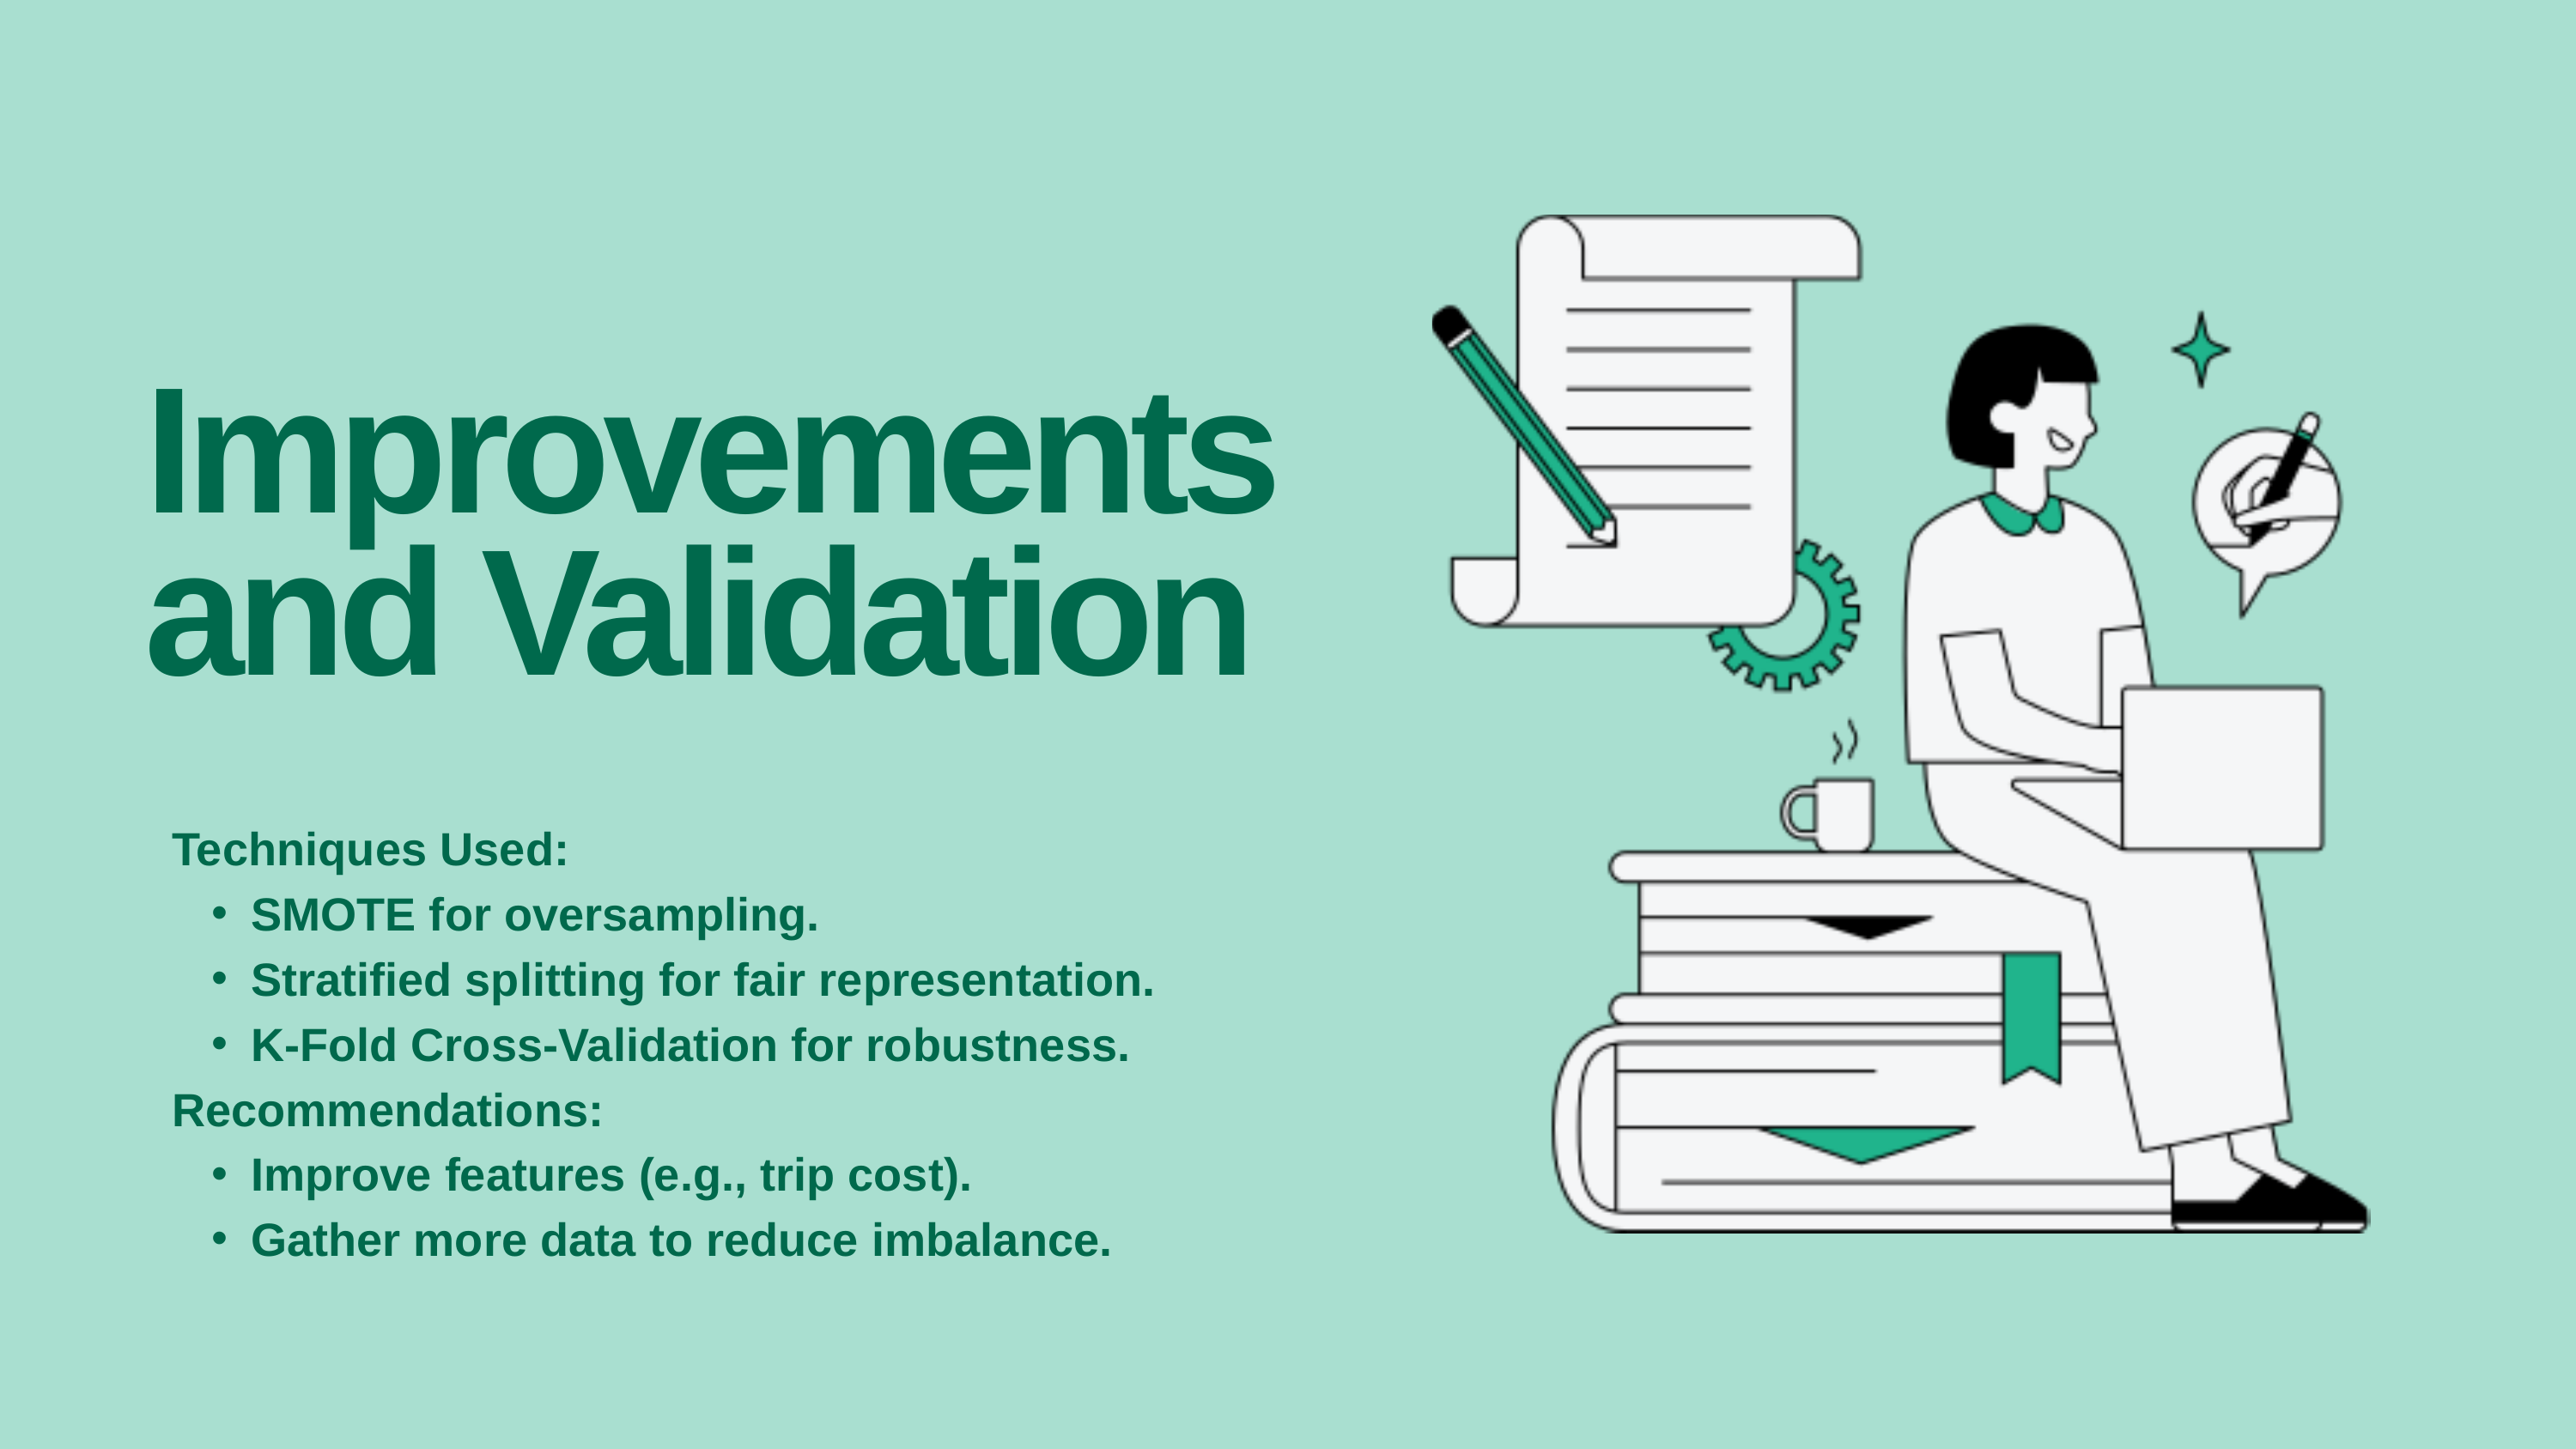

Improvements and Validation
Techniques Used:
SMOTE for oversampling.
Stratified splitting for fair representation.
K-Fold Cross-Validation for robustness.
Recommendations:
Improve features (e.g., trip cost).
Gather more data to reduce imbalance.